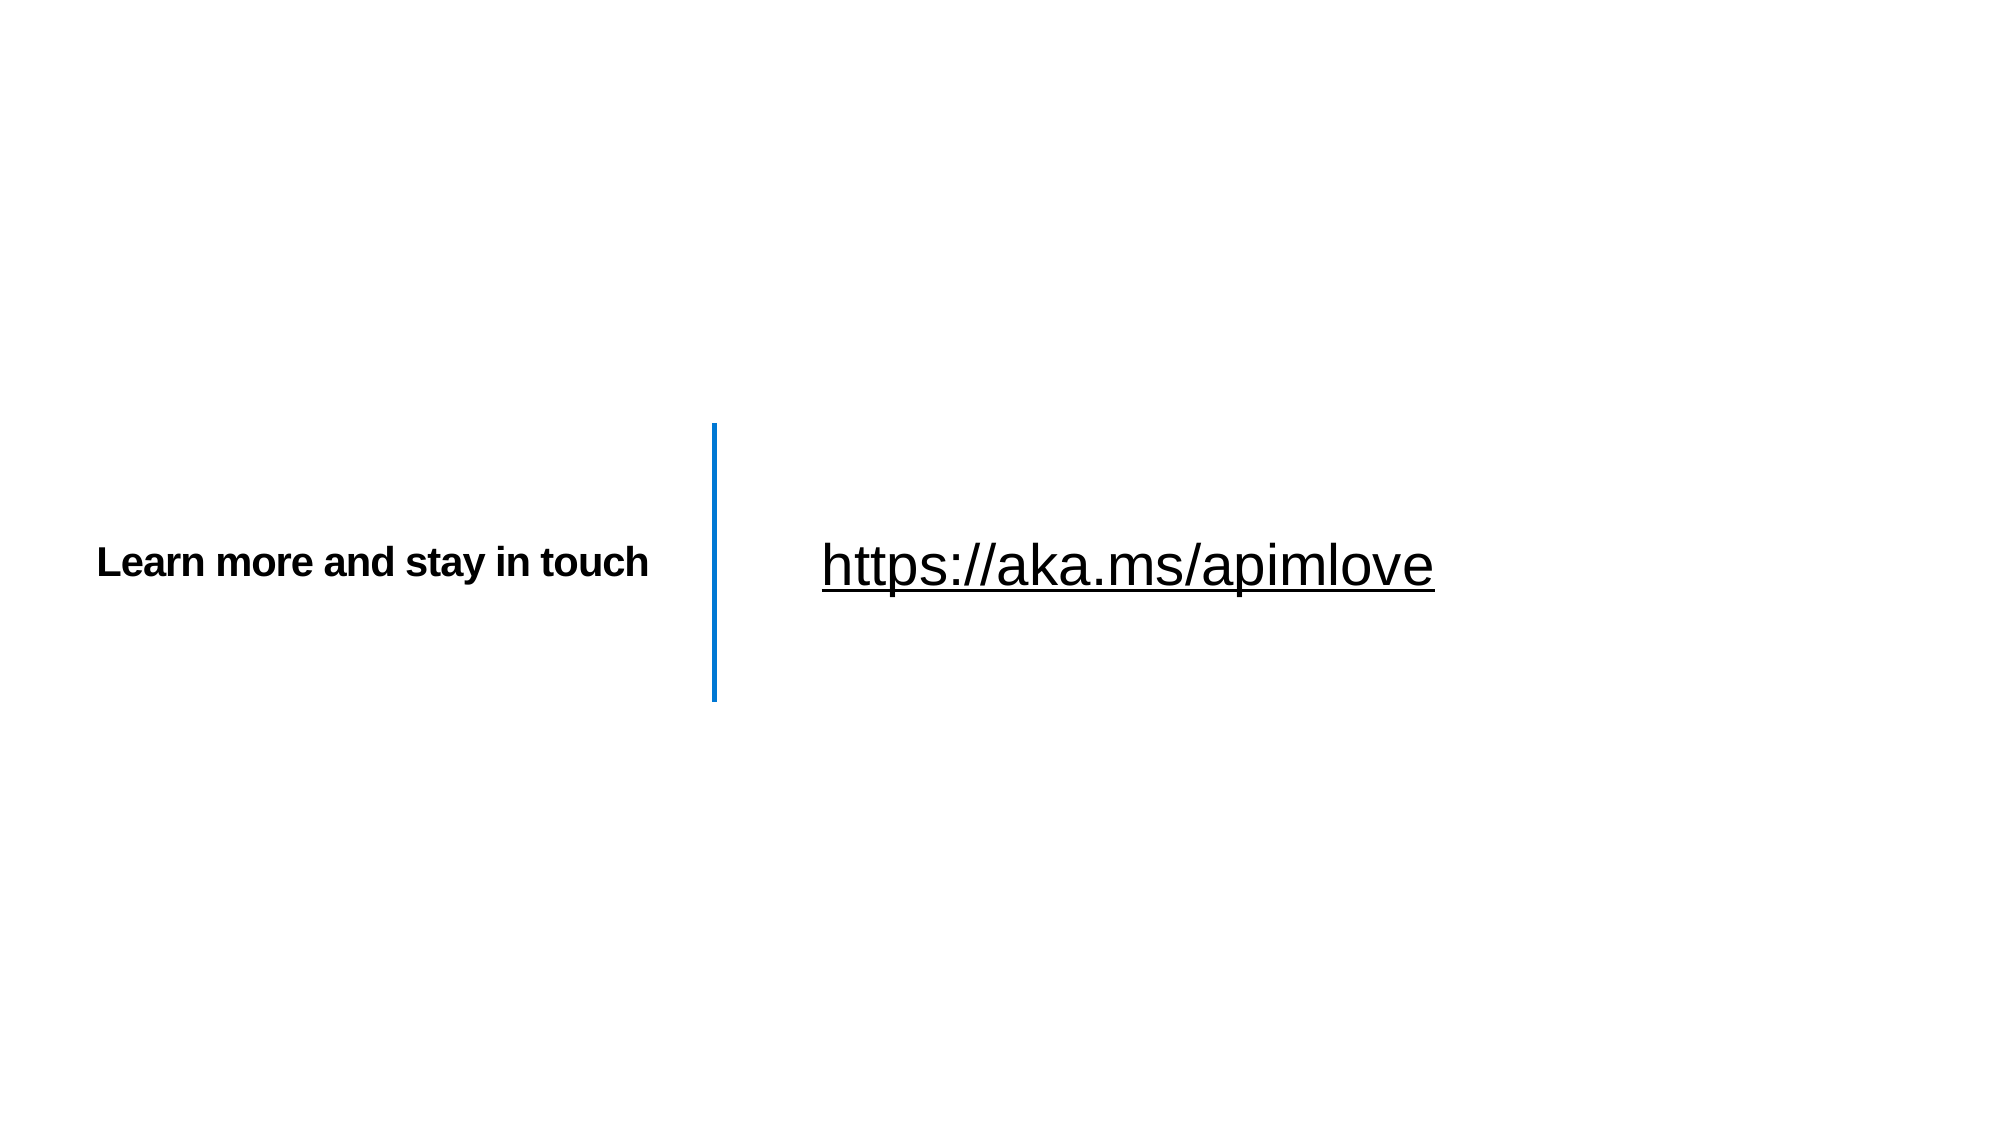

# Learn more and stay in touch
https://aka.ms/apimlove